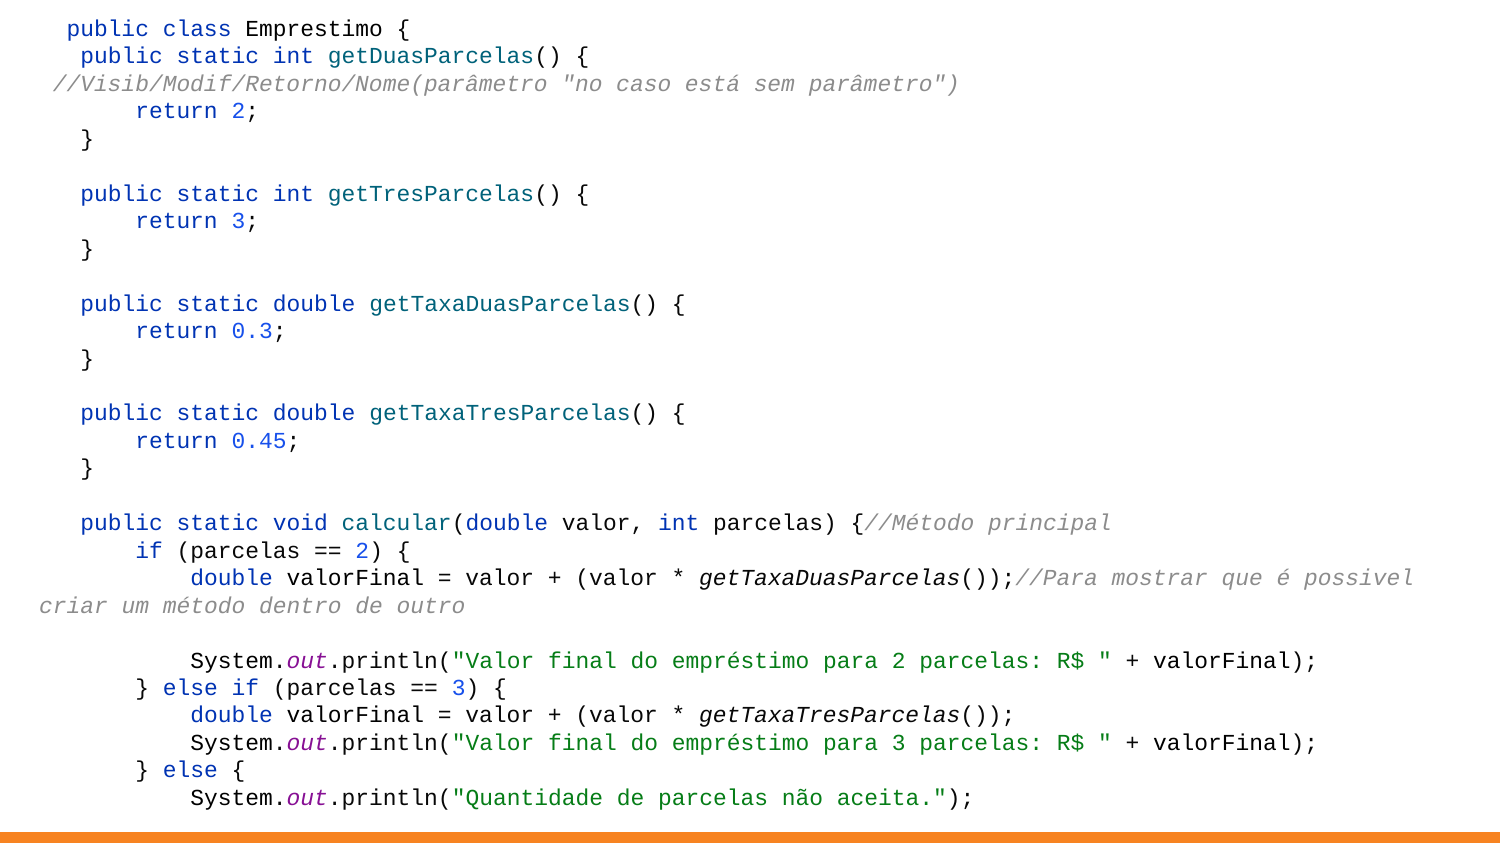

public class Emprestimo {
   public static int getDuasParcelas() {
 //Visib/Modif/Retorno/Nome(parâmetro "no caso está sem parâmetro")
       return 2;
   }

   public static int getTresParcelas() {
       return 3;
   }

   public static double getTaxaDuasParcelas() {
       return 0.3;
   }

   public static double getTaxaTresParcelas() {
       return 0.45;
   }

   public static void calcular(double valor, int parcelas) {//Método principal
       if (parcelas == 2) {
           double valorFinal = valor + (valor * getTaxaDuasParcelas());//Para mostrar que é possivel criar um método dentro de outro

           System.out.println("Valor final do empréstimo para 2 parcelas: R$ " + valorFinal);
       } else if (parcelas == 3) {
           double valorFinal = valor + (valor * getTaxaTresParcelas());
           System.out.println("Valor final do empréstimo para 3 parcelas: R$ " + valorFinal);
       } else {
           System.out.println("Quantidade de parcelas não aceita.");